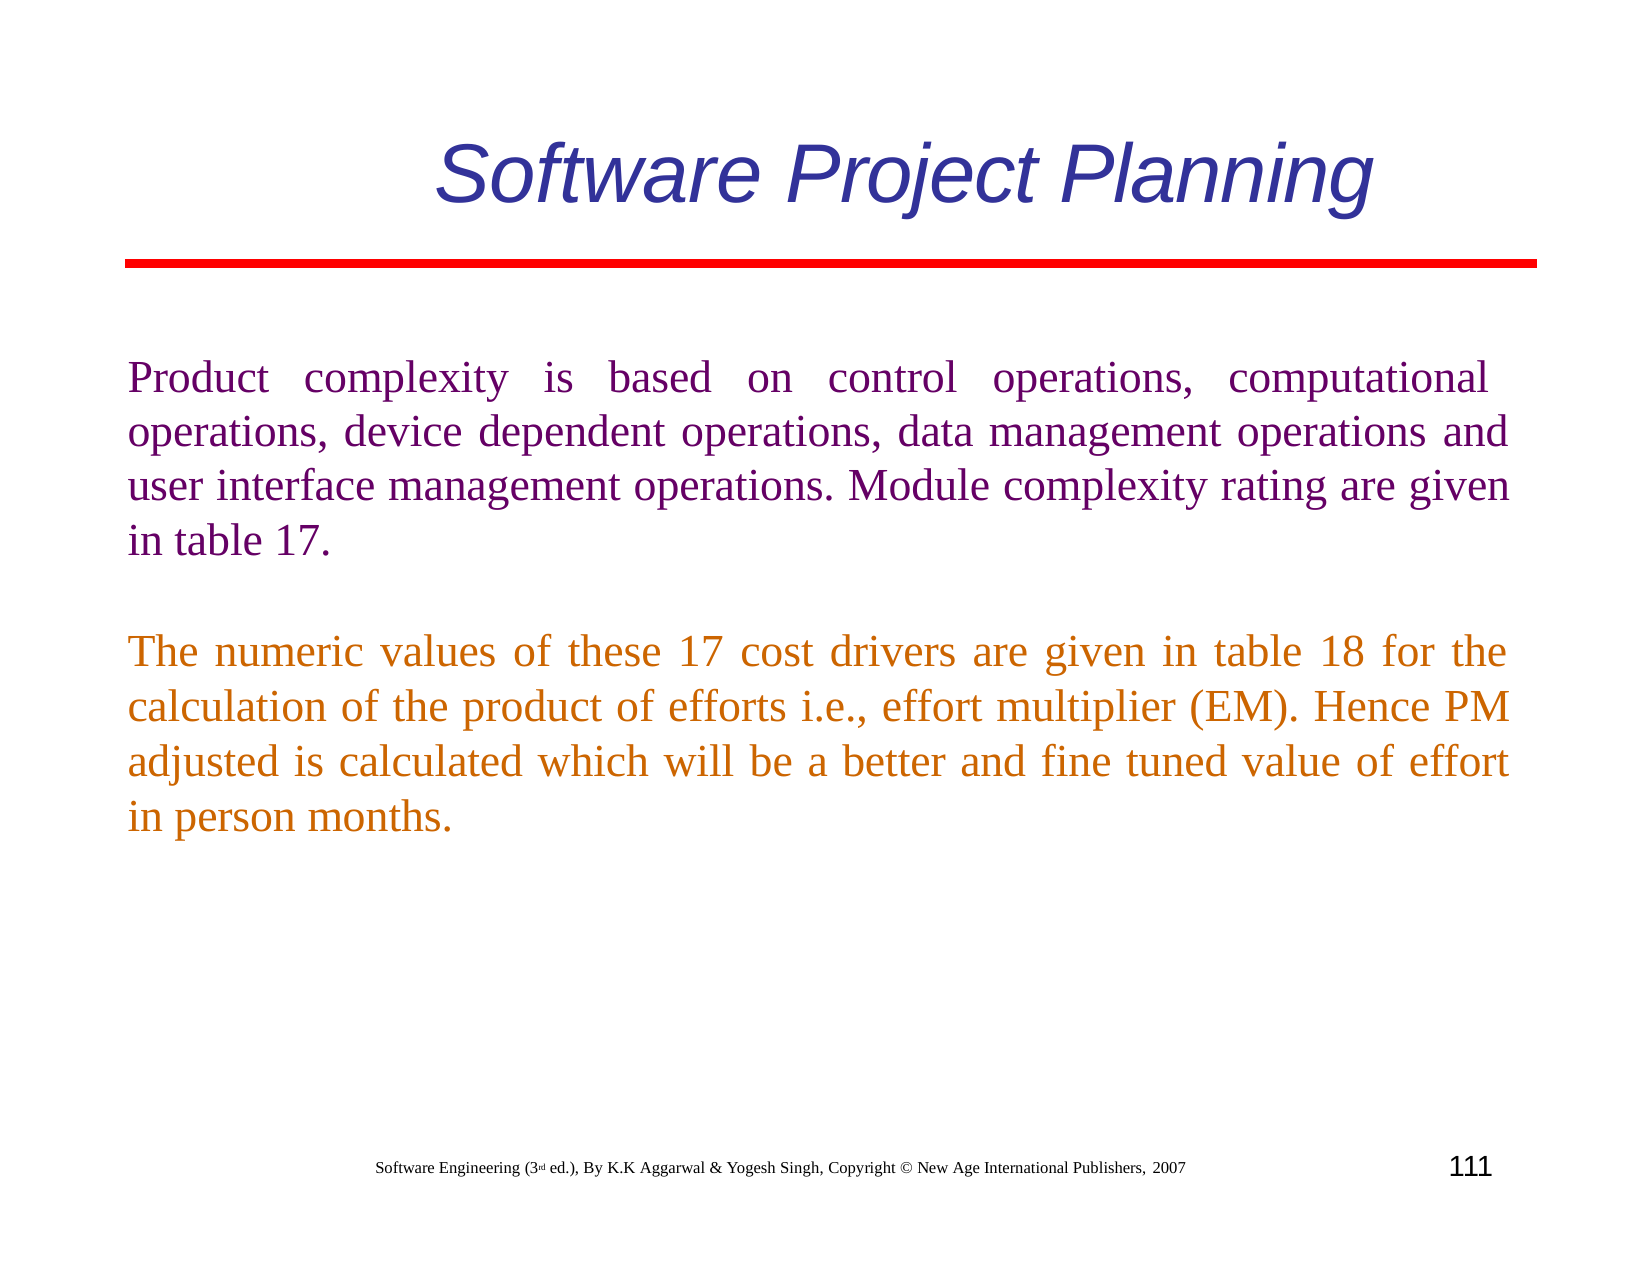

# Software Project Planning
Product complexity is based on control operations, computational  operations, device dependent operations, data management operations and  user interface management operations. Module complexity rating are given  in table 17.

The numeric values of these 17 cost drivers are given in table 18 for the  calculation of the product of efforts i.e., effort multiplier (EM). Hence PM  adjusted is calculated which will be a better and fine tuned value of effort  in person months.

111
Software Engineering (3rd  ed.), By K.K Aggarwal & Yogesh Singh, Copyright © New Age International Publishers, 2007